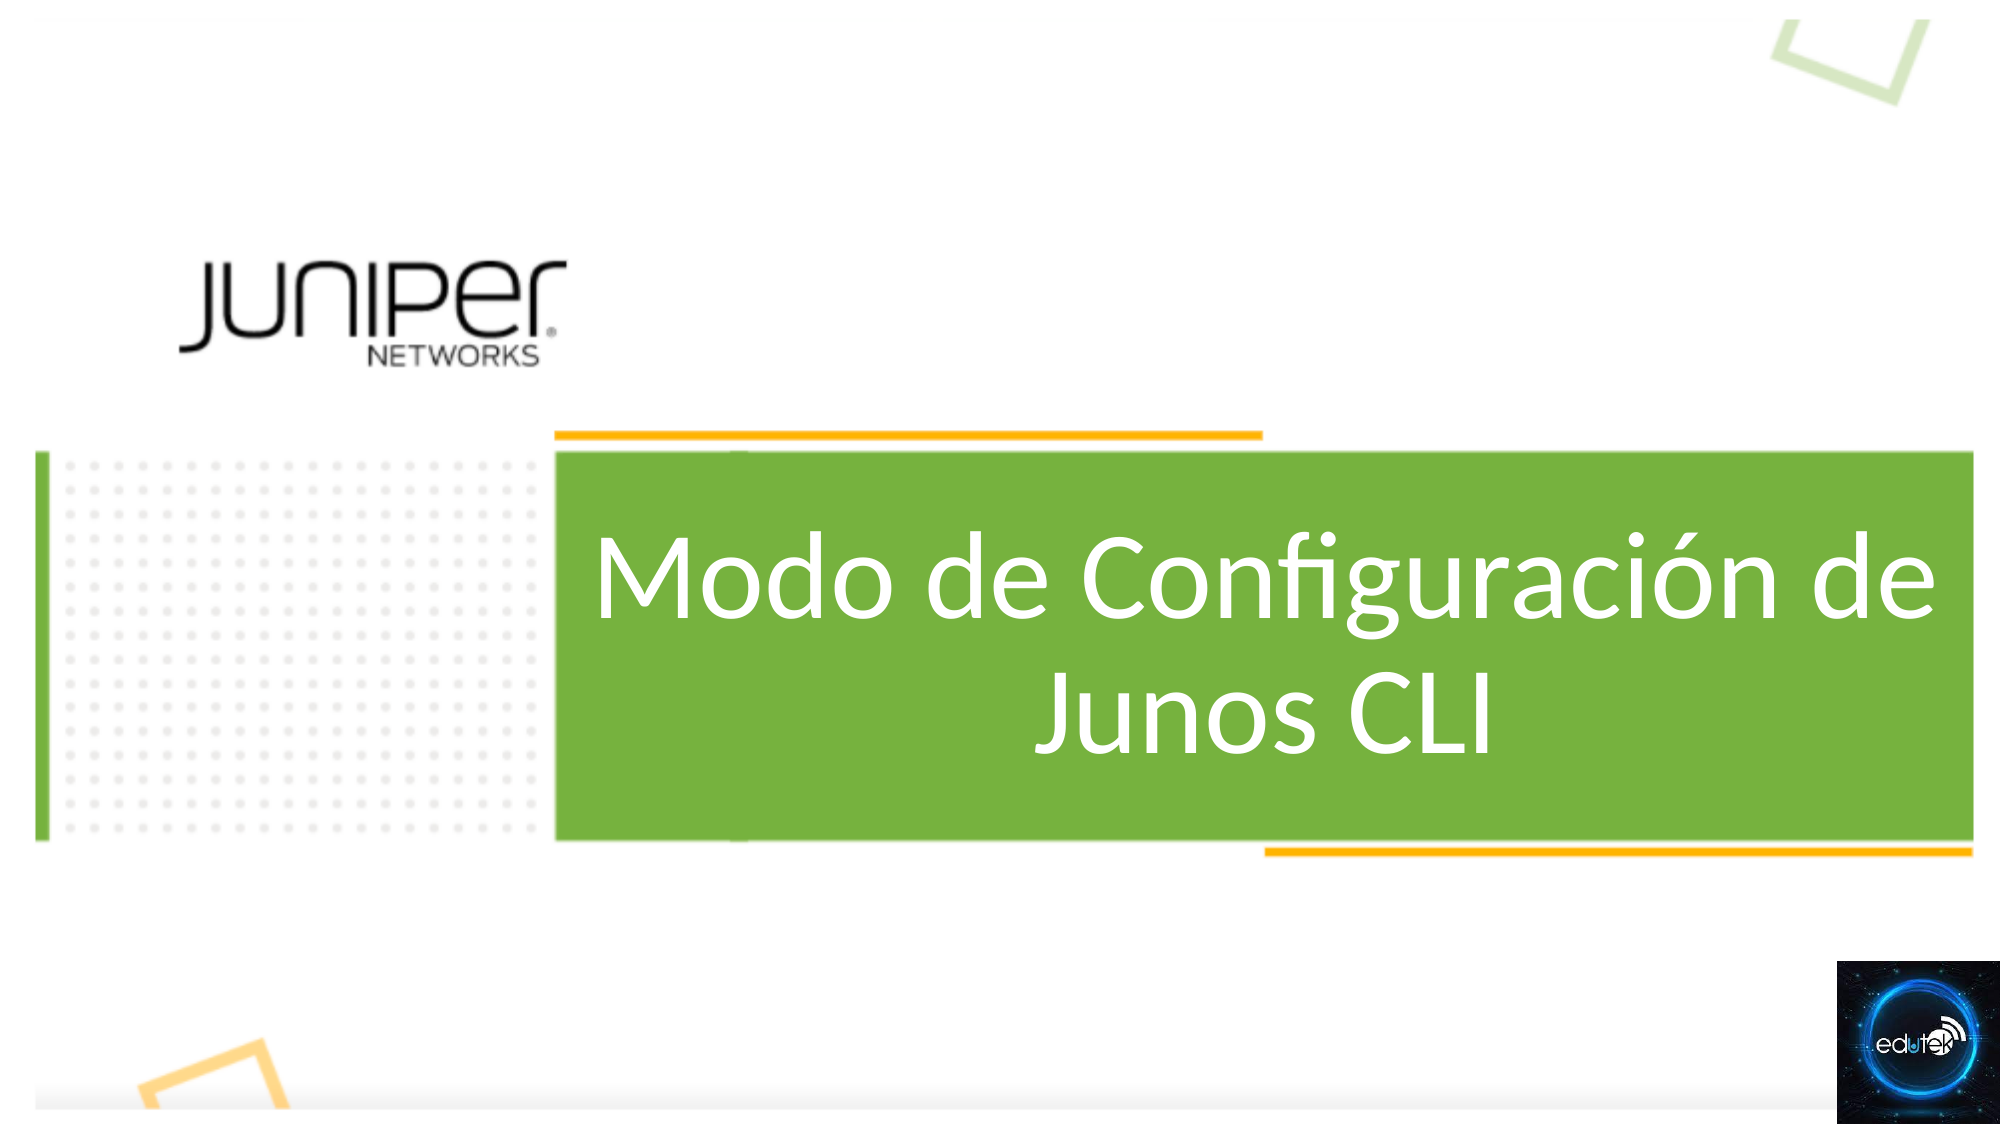

# Modo de Configuración de Junos CLI